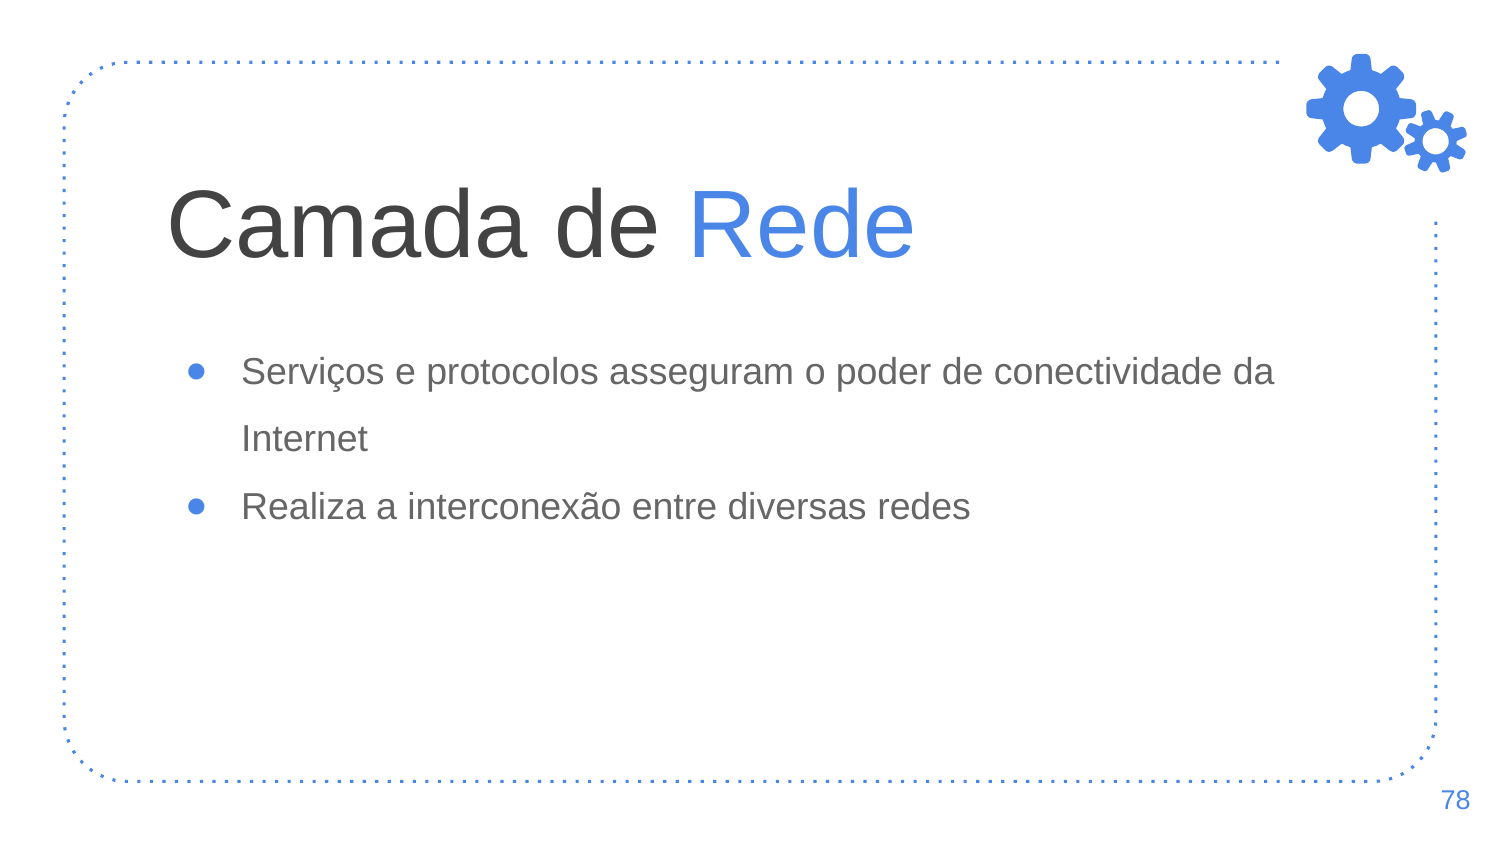

# Camada de Rede
Serviços e protocolos asseguram o poder de conectividade da Internet
Realiza a interconexão entre diversas redes

78